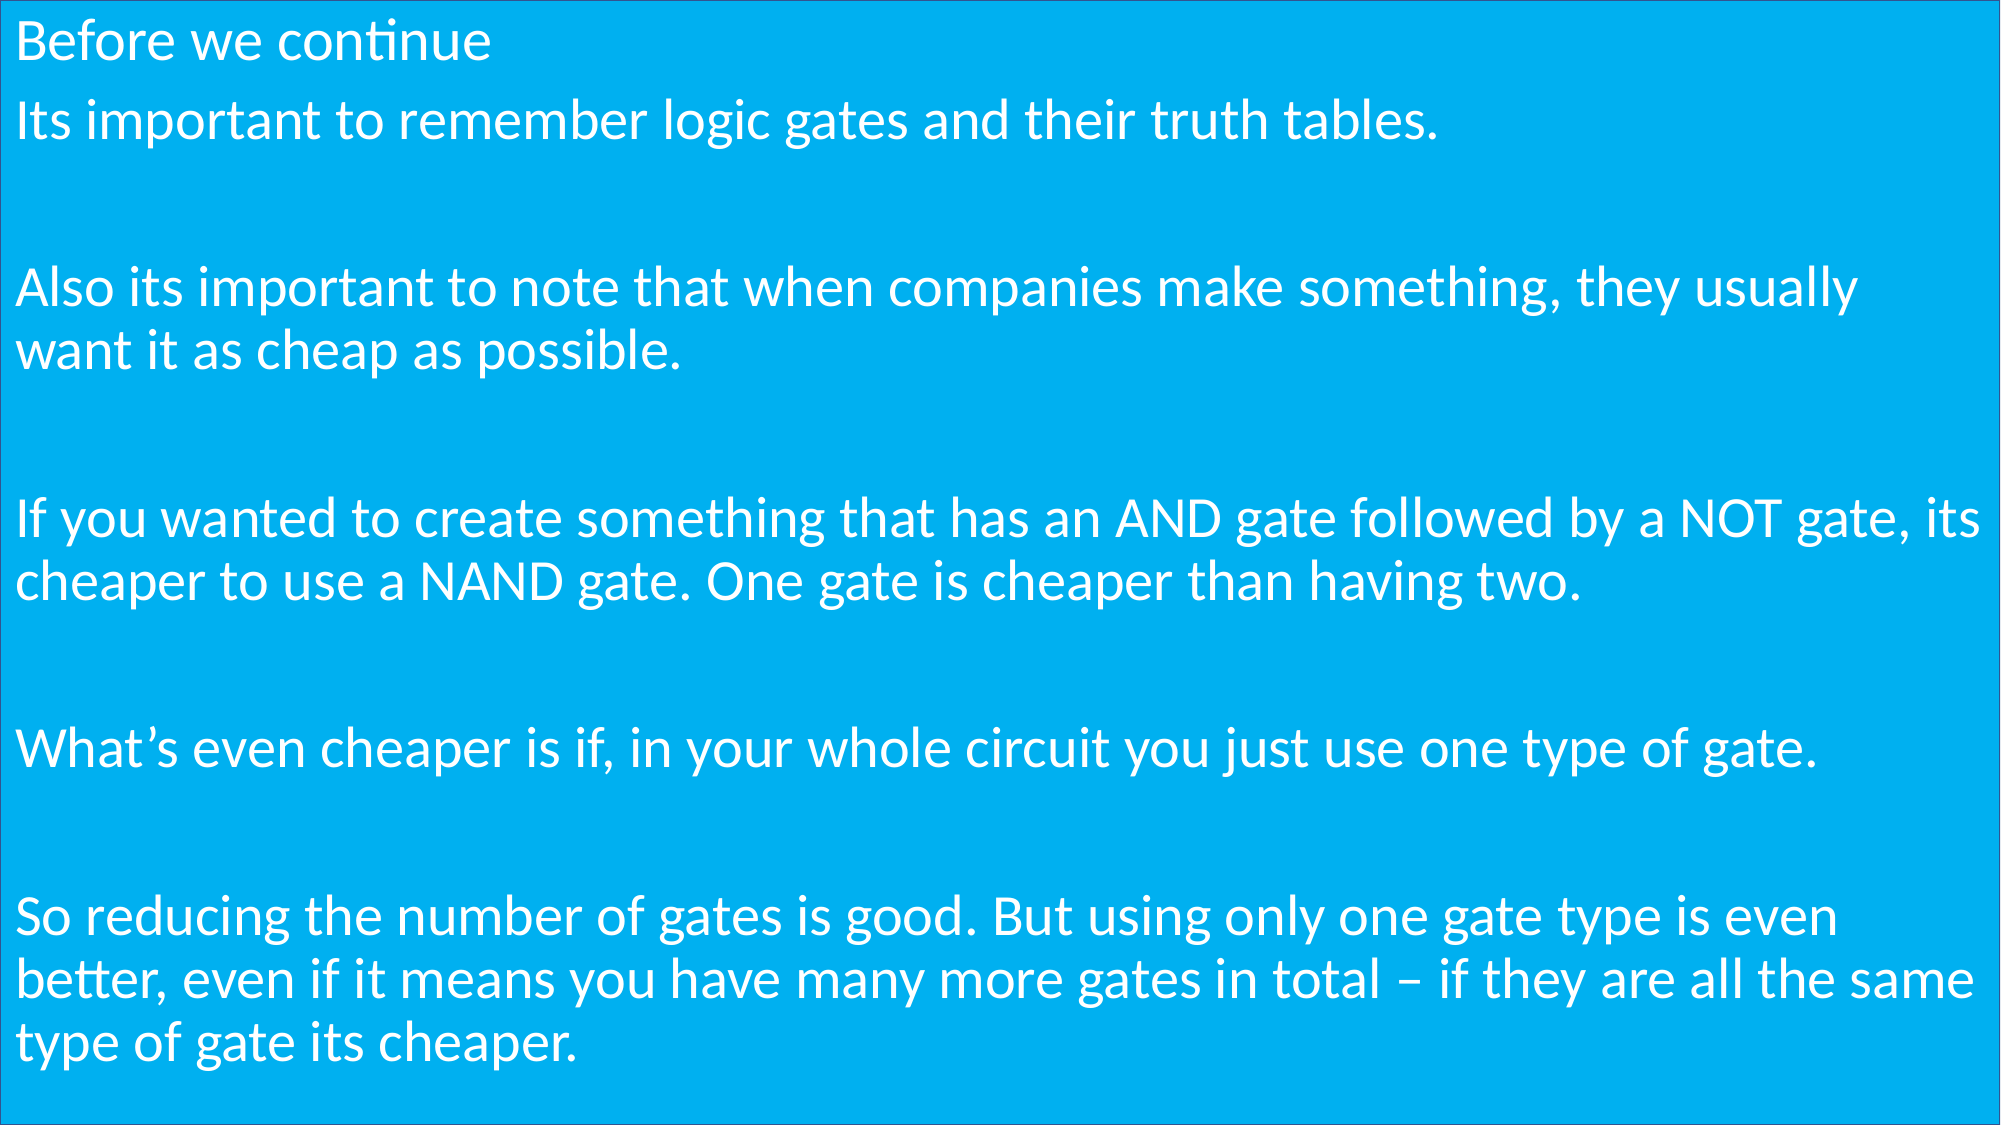

# Before we continue
Its important to remember logic gates and their truth tables.

Also its important to note that when companies make something, they usually want it as cheap as possible.

If you wanted to create something that has an AND gate followed by a NOT gate, its cheaper to use a NAND gate. One gate is cheaper than having two.

What’s even cheaper is if, in your whole circuit you just use one type of gate.

So reducing the number of gates is good. But using only one gate type is even better, even if it means you have many more gates in total – if they are all the same type of gate its cheaper.